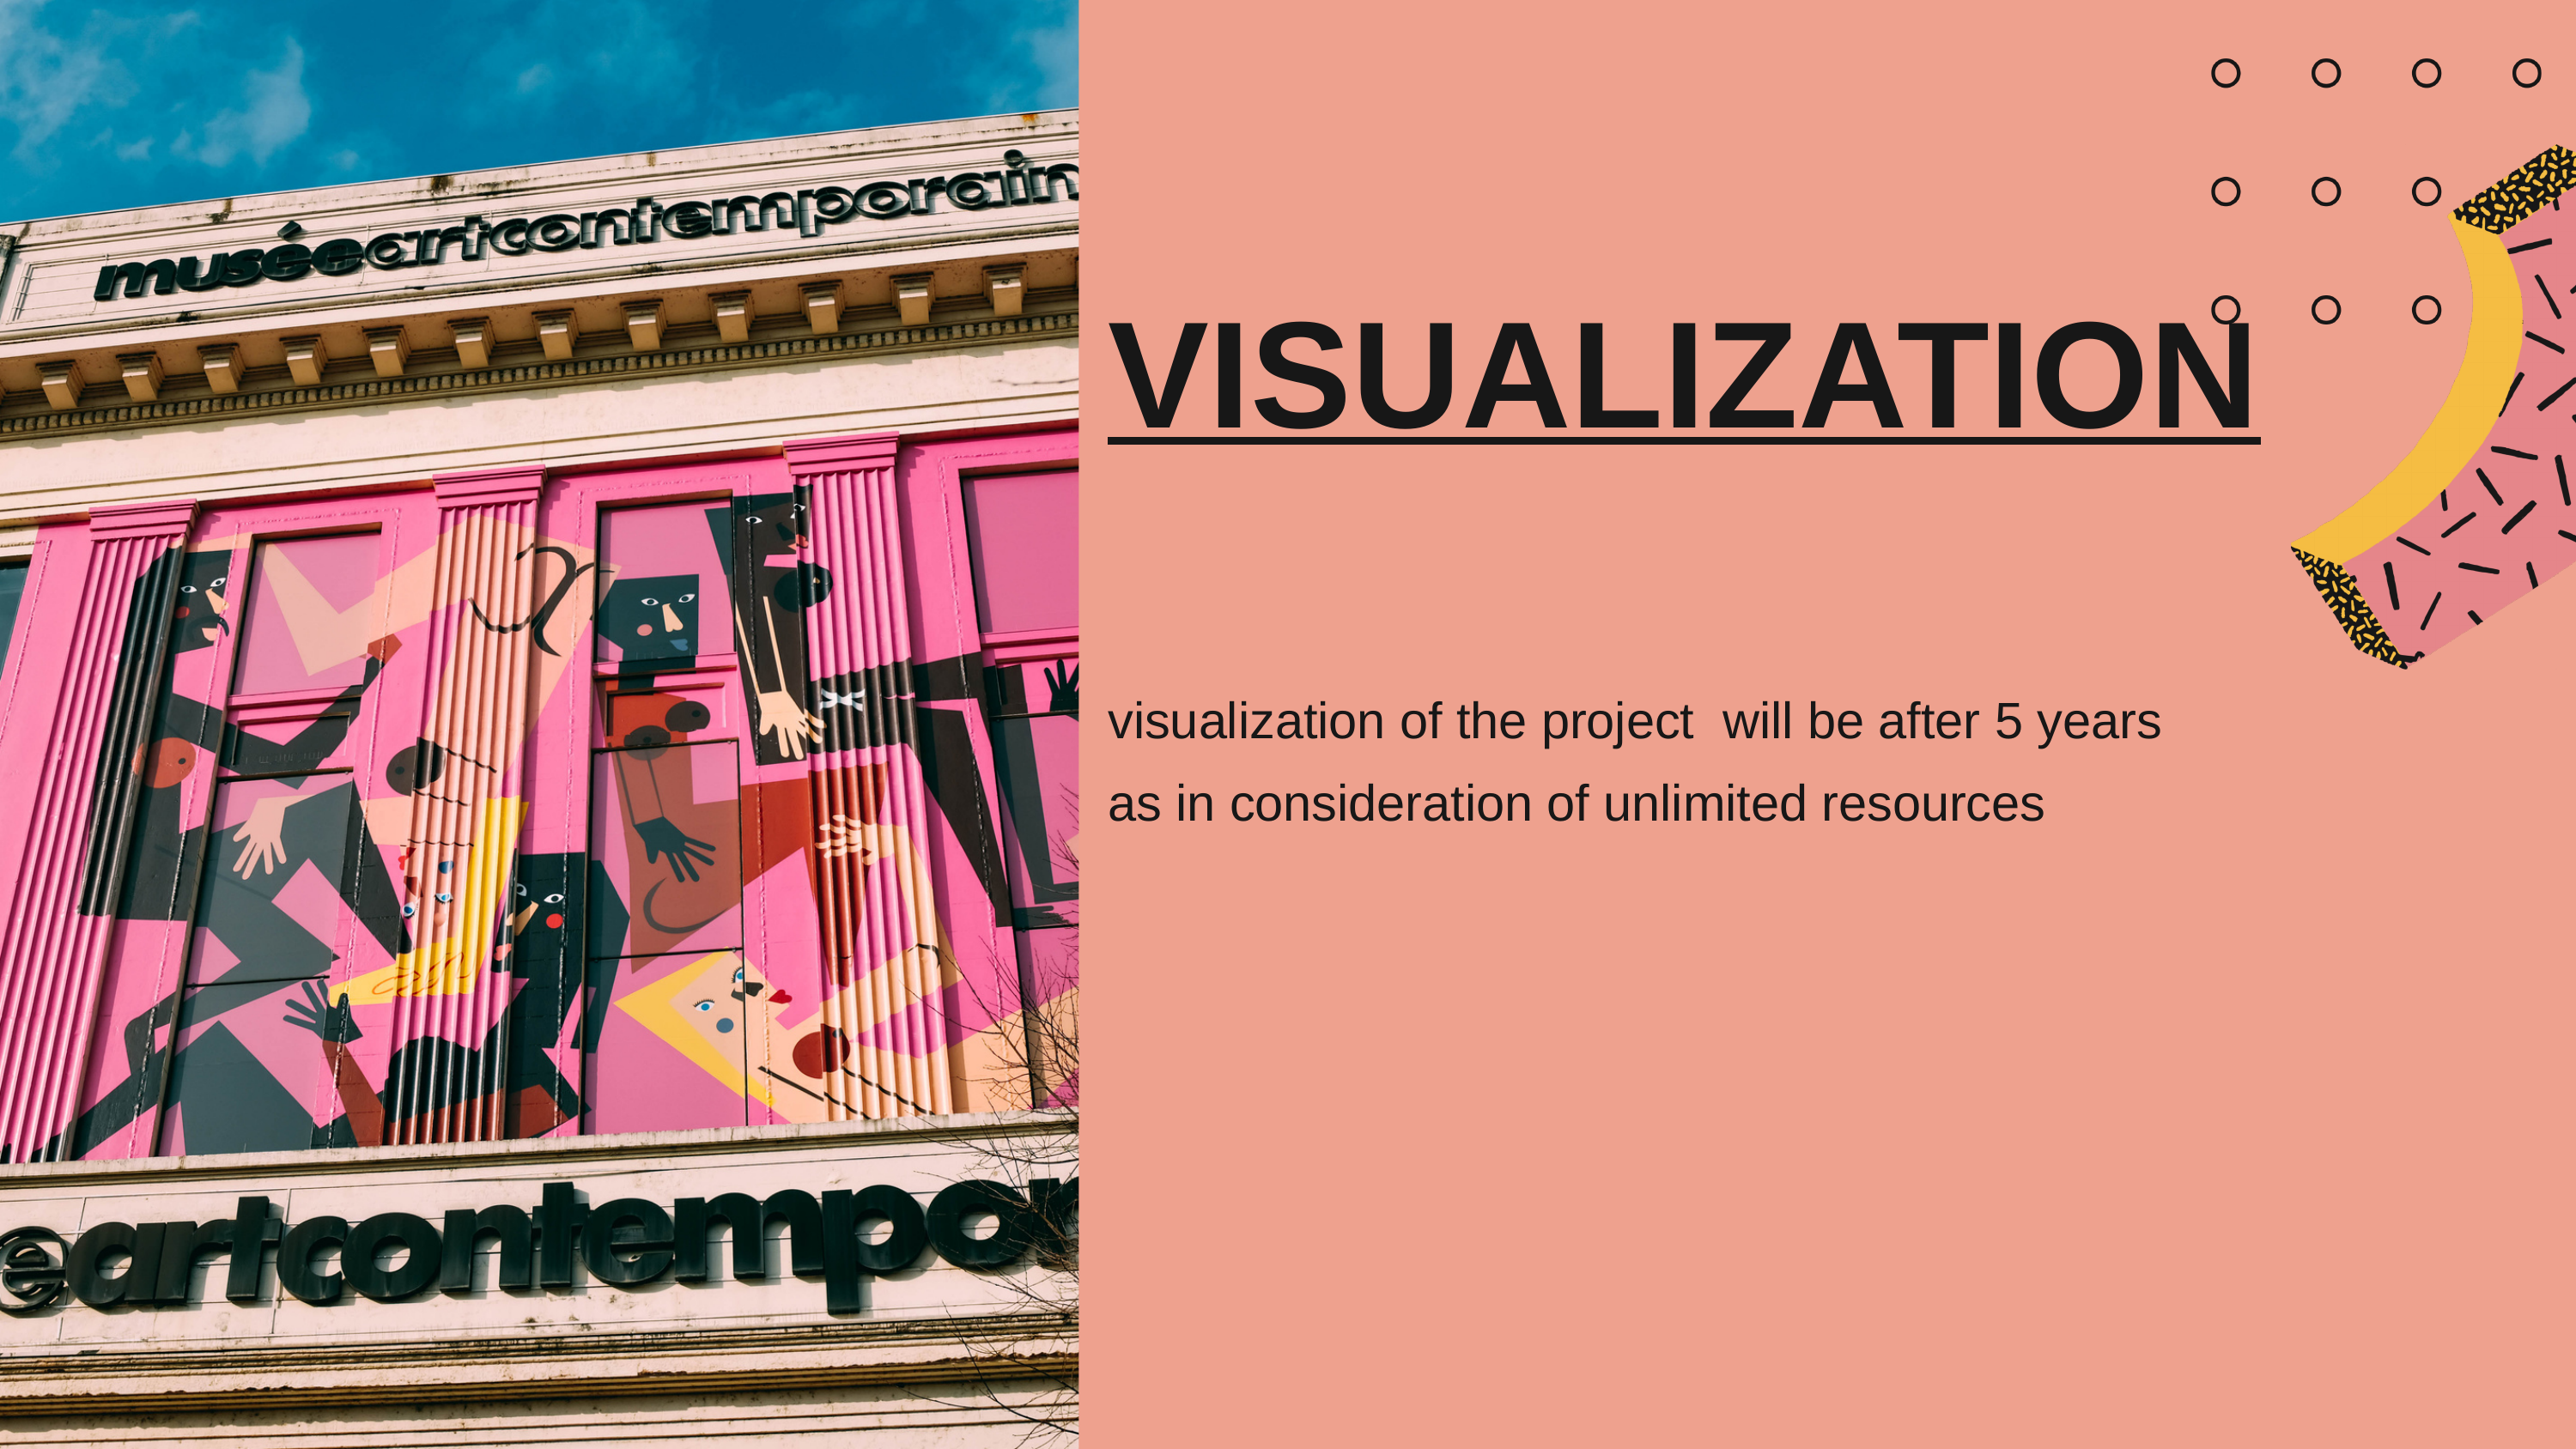

VISUALIZATION
visualization of the project  will be after 5 years  as in consideration of unlimited resources